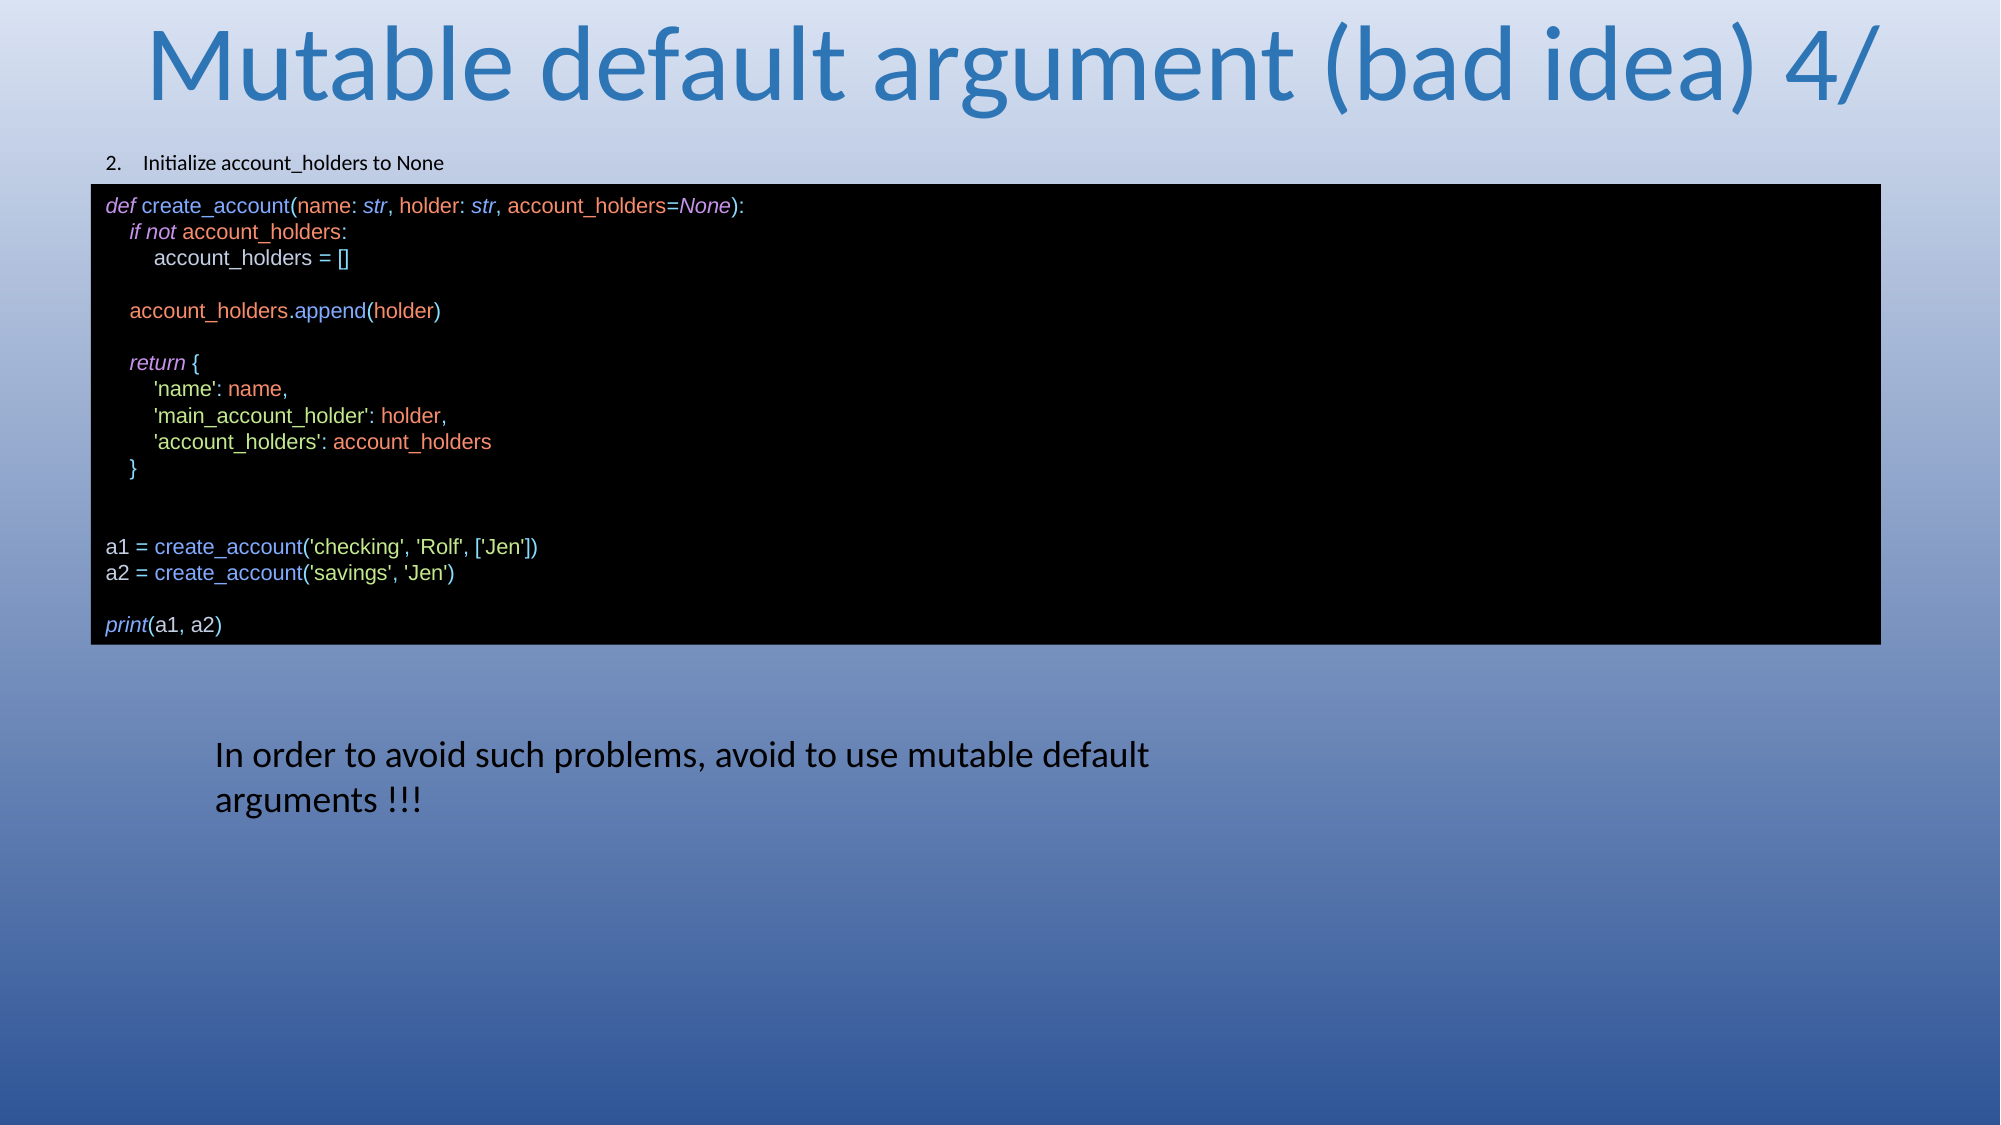

# Mutable default argument (bad idea) 4/
Initialize account_holders to None
def create_account(name: str, holder: str, account_holders=None):
    if not account_holders:
        account_holders = []
    account_holders.append(holder)
    return {
        'name': name,
        'main_account_holder': holder,
        'account_holders': account_holders
    }
a1 = create_account('checking', 'Rolf', ['Jen'])
a2 = create_account('savings', 'Jen')
print(a1, a2)
In order to avoid such problems, avoid to use mutable default arguments !!!

123